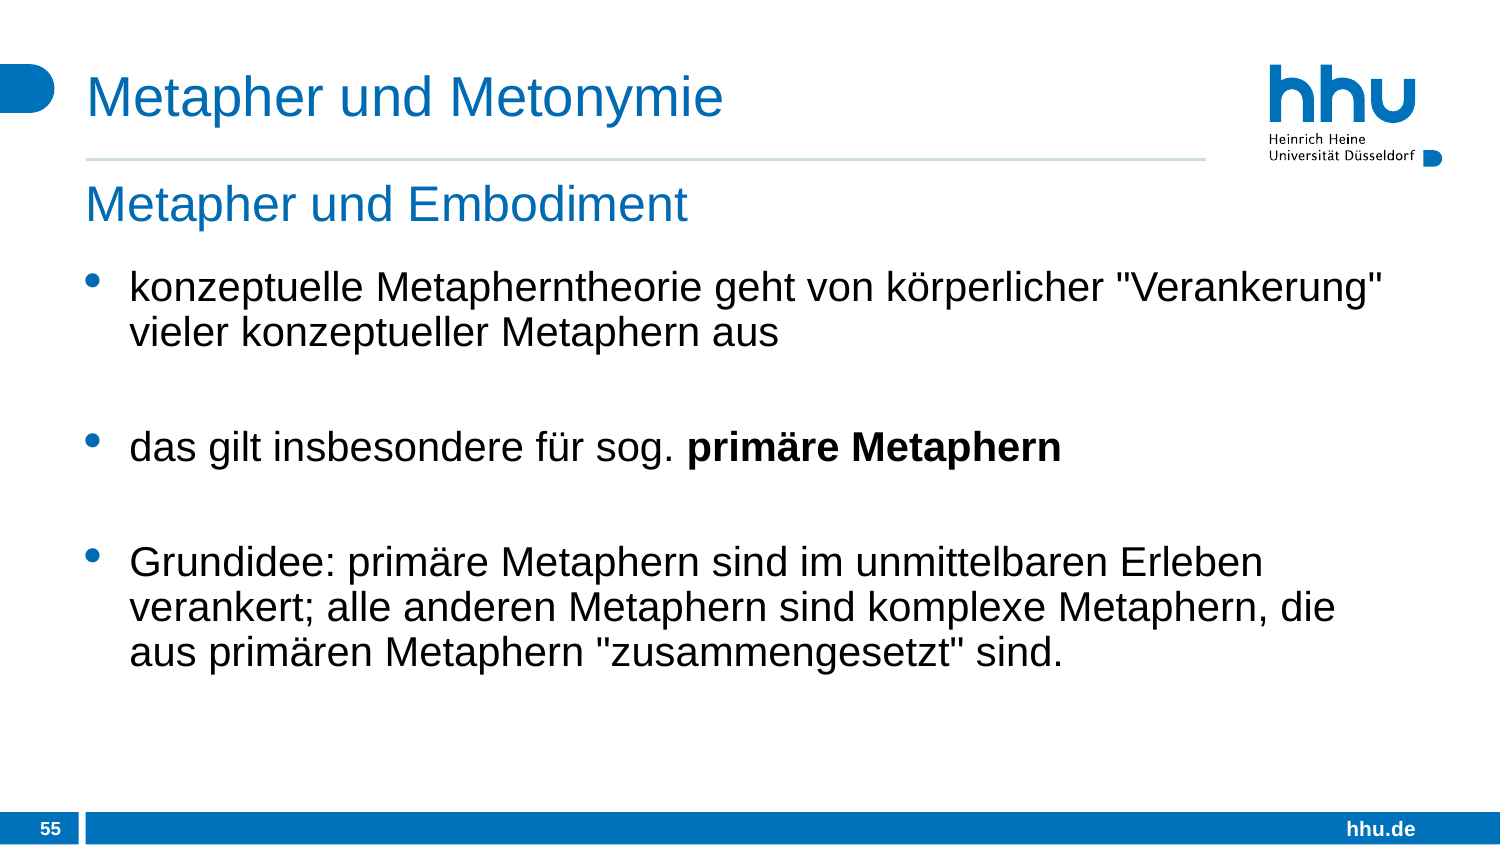

# Metapher und Metonymie
Metapher und Embodiment
konzeptuelle Metapherntheorie geht von körperlicher "Verankerung" vieler konzeptueller Metaphern aus

das gilt insbesondere für sog. primäre Metaphern

Grundidee: primäre Metaphern sind im unmittelbaren Erleben verankert; alle anderen Metaphern sind komplexe Metaphern, die aus primären Metaphern "zusammengesetzt" sind.
55